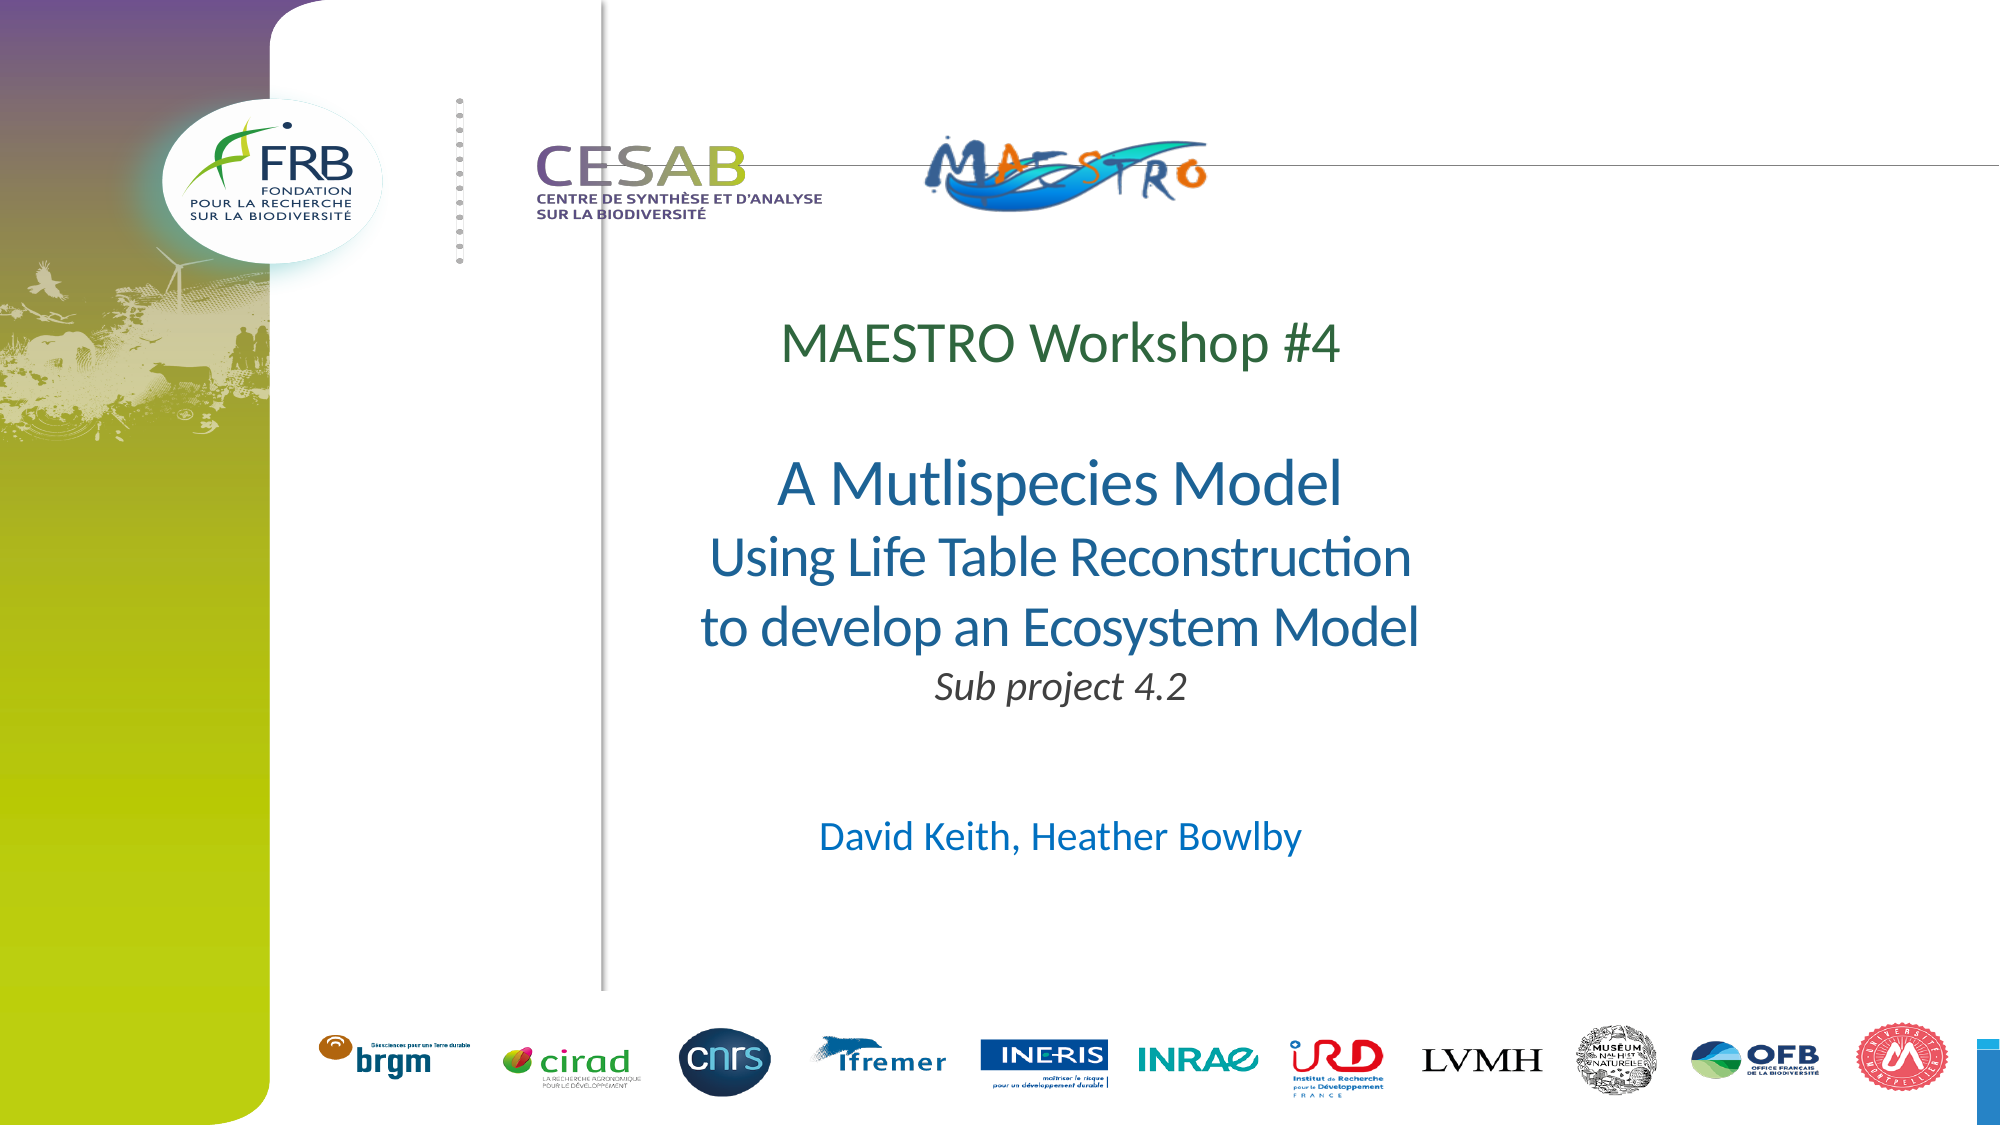

MAESTRO Workshop #4
A Mutlispecies Model
Using Life Table Reconstruction
to develop an Ecosystem Model
Sub project 4.2

David Keith, Heather Bowlby